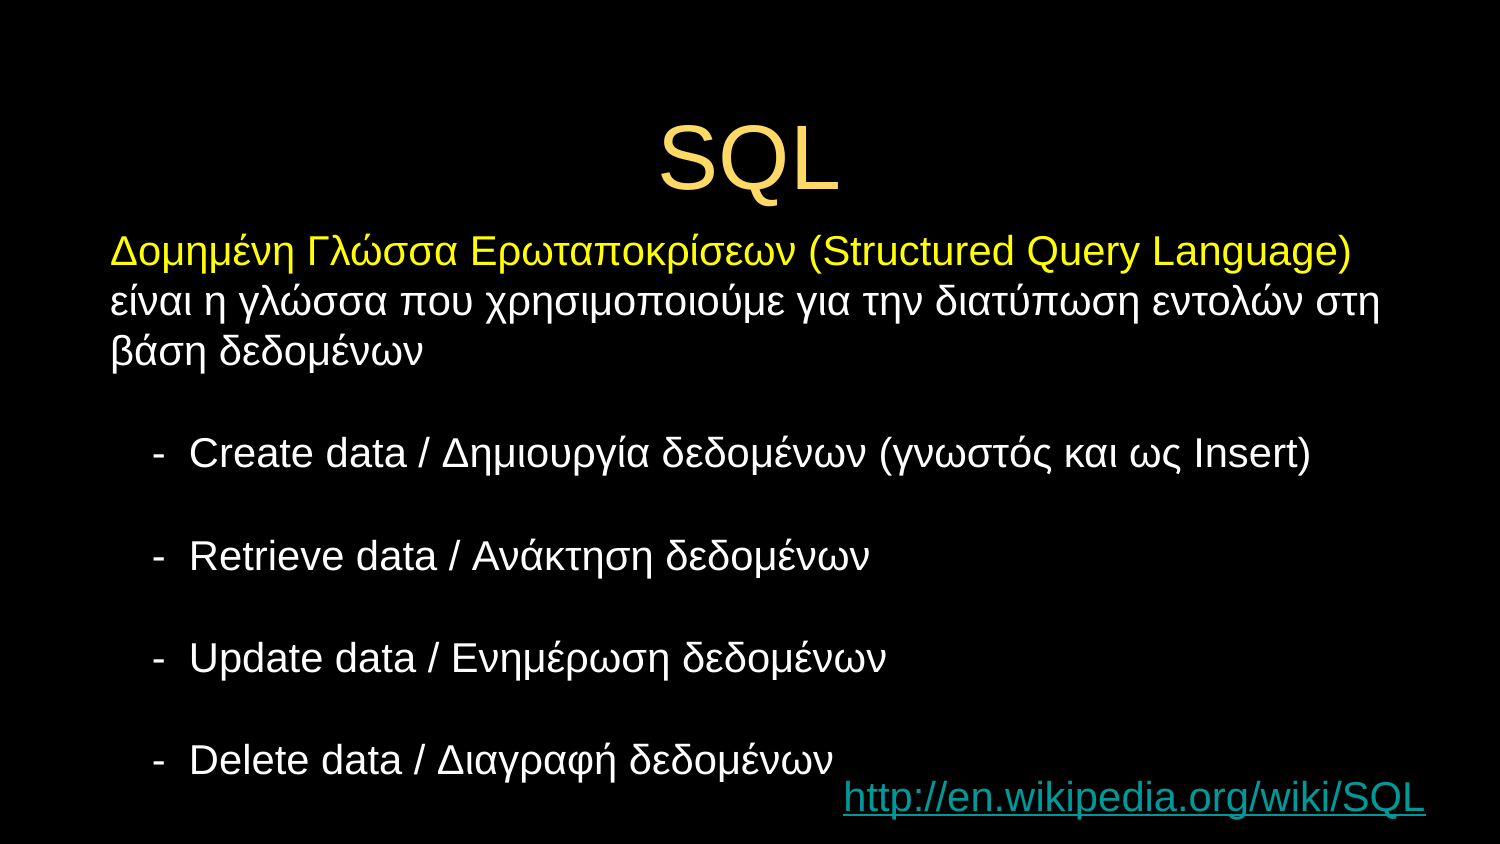

# SQL
Δομημένη Γλώσσα Ερωταποκρίσεων (Structured Query Language) είναι η γλώσσα που χρησιμοποιούμε για την διατύπωση εντολών στη βάση δεδομένων
-  Create data / Δημιουργία δεδομένων (γνωστός και ως Insert)
-  Retrieve data / Ανάκτηση δεδομένων
-  Update data / Ενημέρωση δεδομένων
-  Delete data / Διαγραφή δεδομένων
http://en.wikipedia.org/wiki/SQL